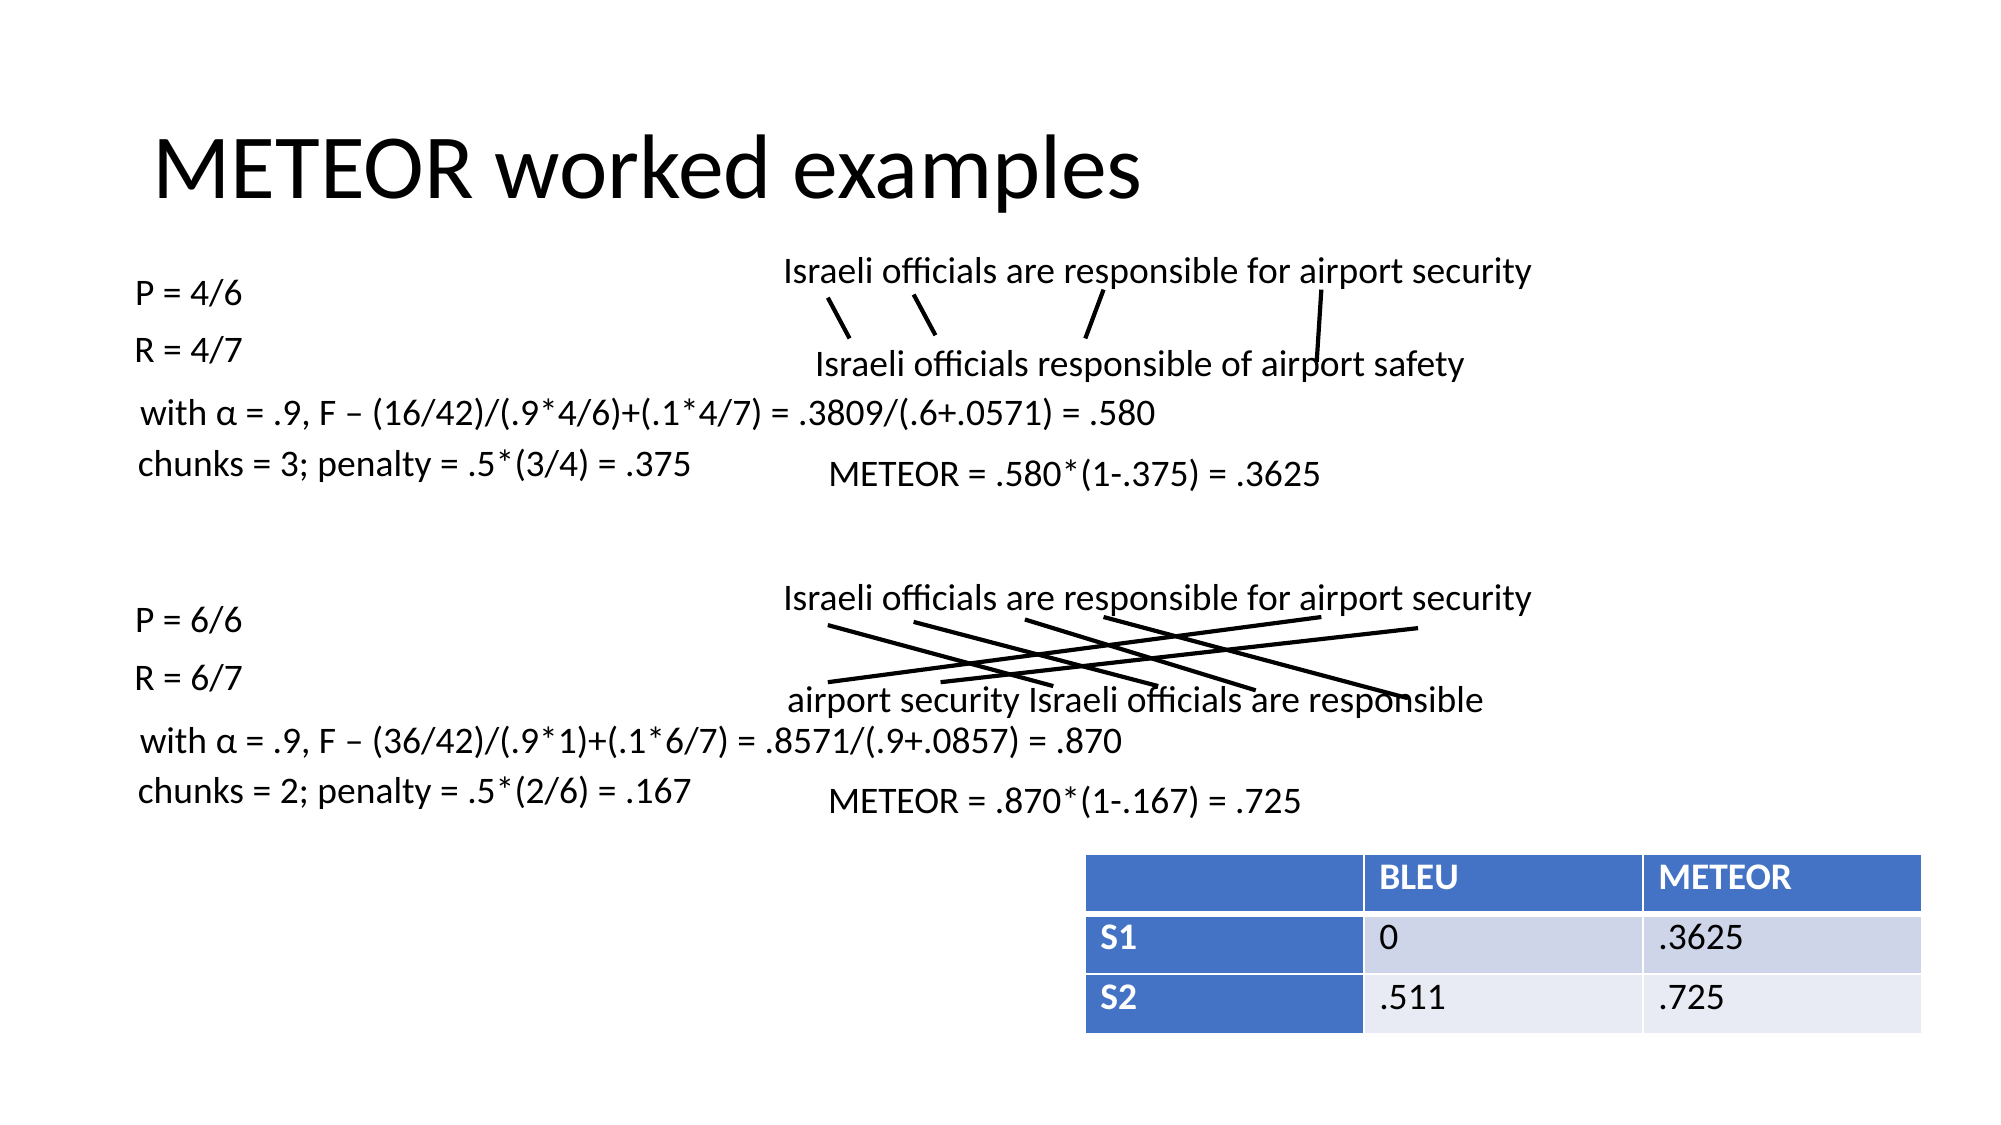

# METEOR worked examples
Israeli officials are responsible for airport security
P = 4/6
R = 4/7
Israeli officials responsible of airport safety
with α = .9, F – (16/42)/(.9*4/6)+(.1*4/7) = .3809/(.6+.0571) = .580
chunks = 3; penalty = .5*(3/4) = .375
METEOR = .580*(1-.375) = .3625
Israeli officials are responsible for airport security
P = 6/6
R = 6/7
airport security Israeli officials are responsible
with α = .9, F – (36/42)/(.9*1)+(.1*6/7) = .8571/(.9+.0857) = .870
chunks = 2; penalty = .5*(2/6) = .167
METEOR = .870*(1-.167) = .725
|  | BLEU | METEOR |
| --- | --- | --- |
| S1 | 0 | .3625 |
| S2 | .511 | .725 |